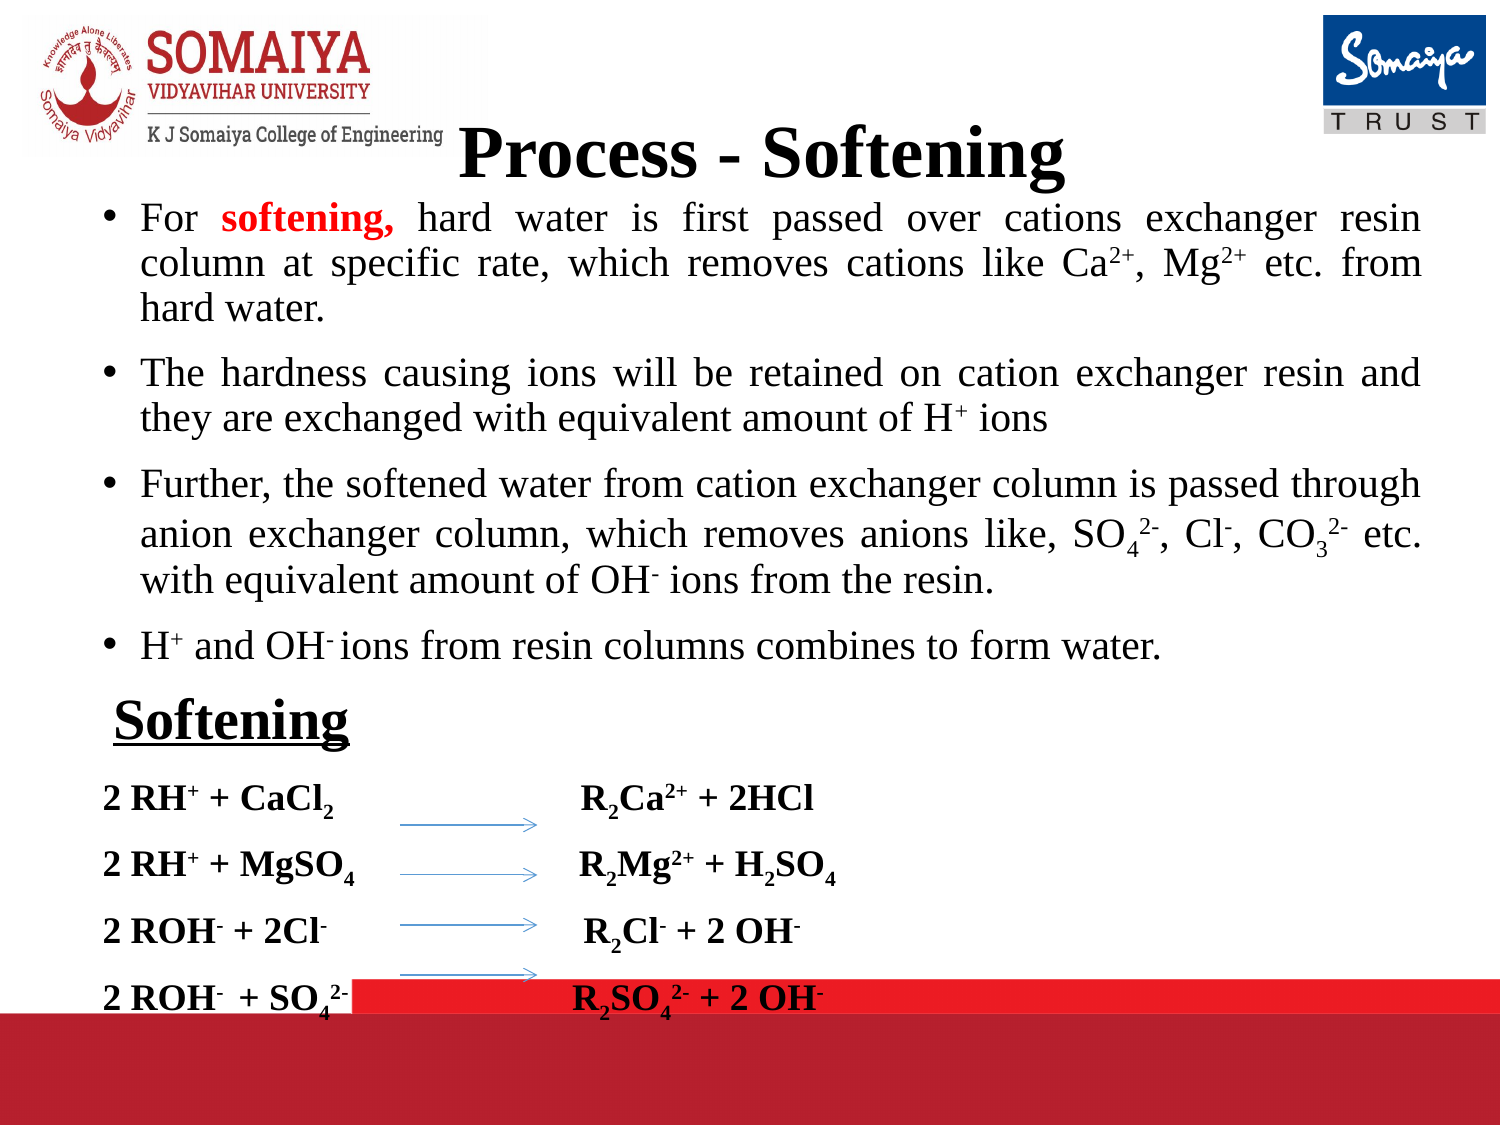

# Process - Softening
For softening, hard water is first passed over cations exchanger resin column at specific rate, which removes cations like Ca2+, Mg2+ etc. from hard water.
The hardness causing ions will be retained on cation exchanger resin and they are exchanged with equivalent amount of H+ ions
Further, the softened water from cation exchanger column is passed through anion exchanger column, which removes anions like, SO42-, Cl-, CO32- etc. with equivalent amount of OH- ions from the resin.
H+ and OH- ions from resin columns combines to form water.
 Softening
2 RH+ + CaCl2                          R2Ca2+ + 2HCl
2 RH+ + MgSO4                        R2Mg2+ + H2SO4
2 ROH- + 2Cl-                           R2Cl- + 2 OH-
2 ROH-  + SO42-                        R2SO42- + 2 OH-